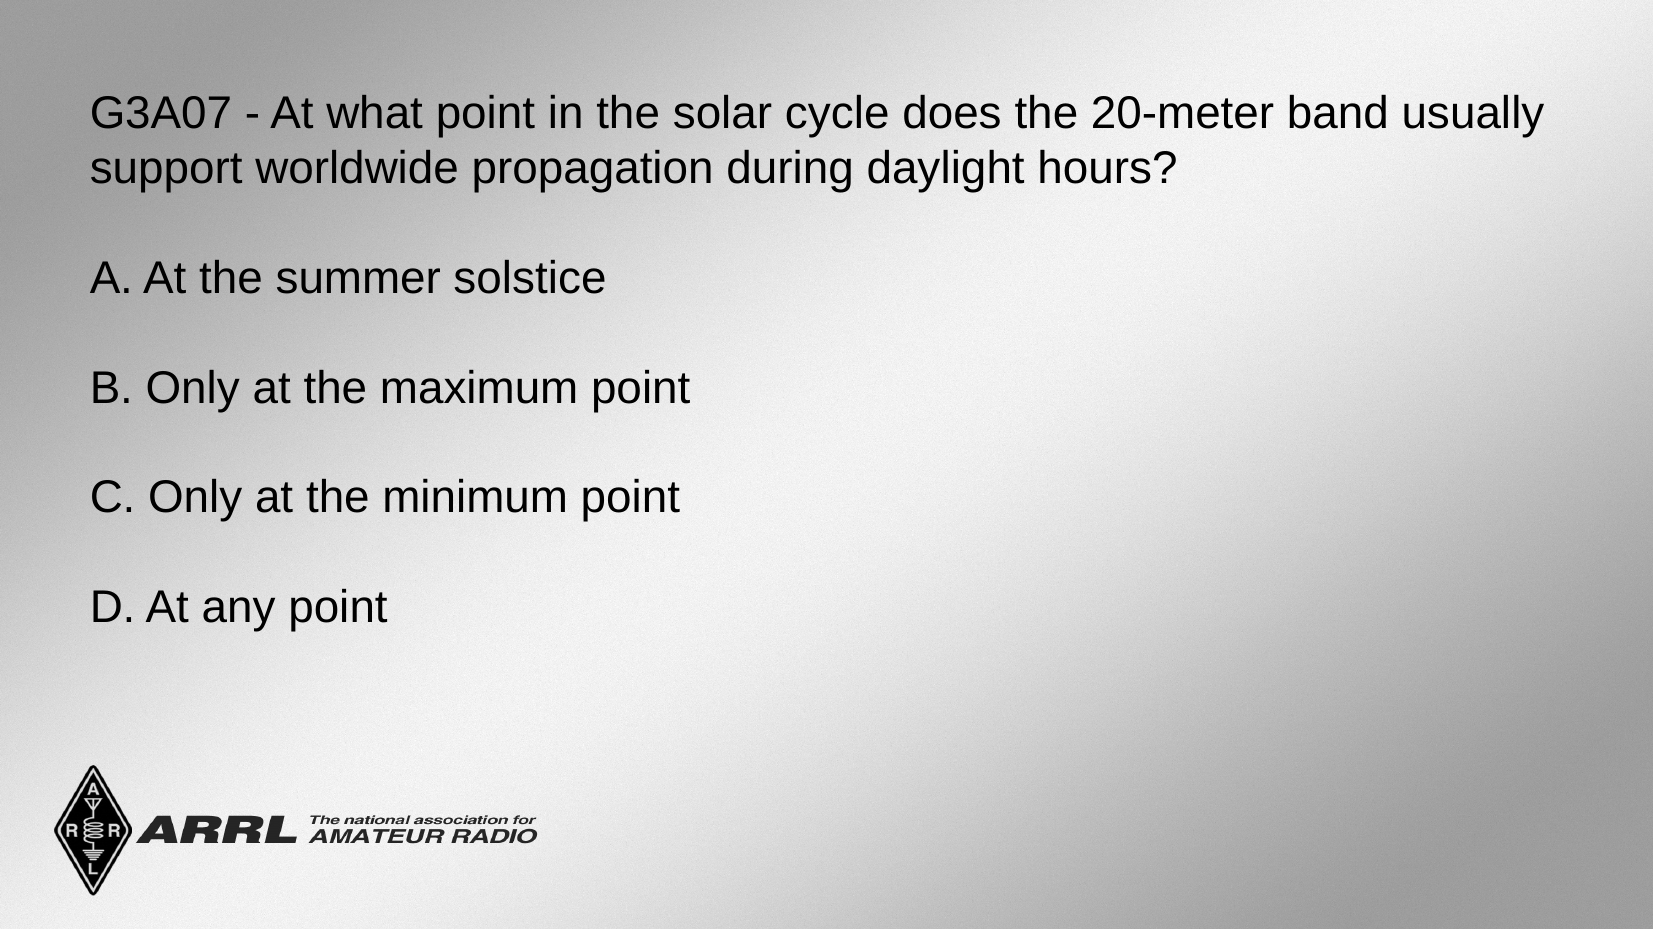

G3A07 - At what point in the solar cycle does the 20-meter band usually support worldwide propagation during daylight hours?

A. At the summer solstice

B. Only at the maximum point

C. Only at the minimum point

D. At any point